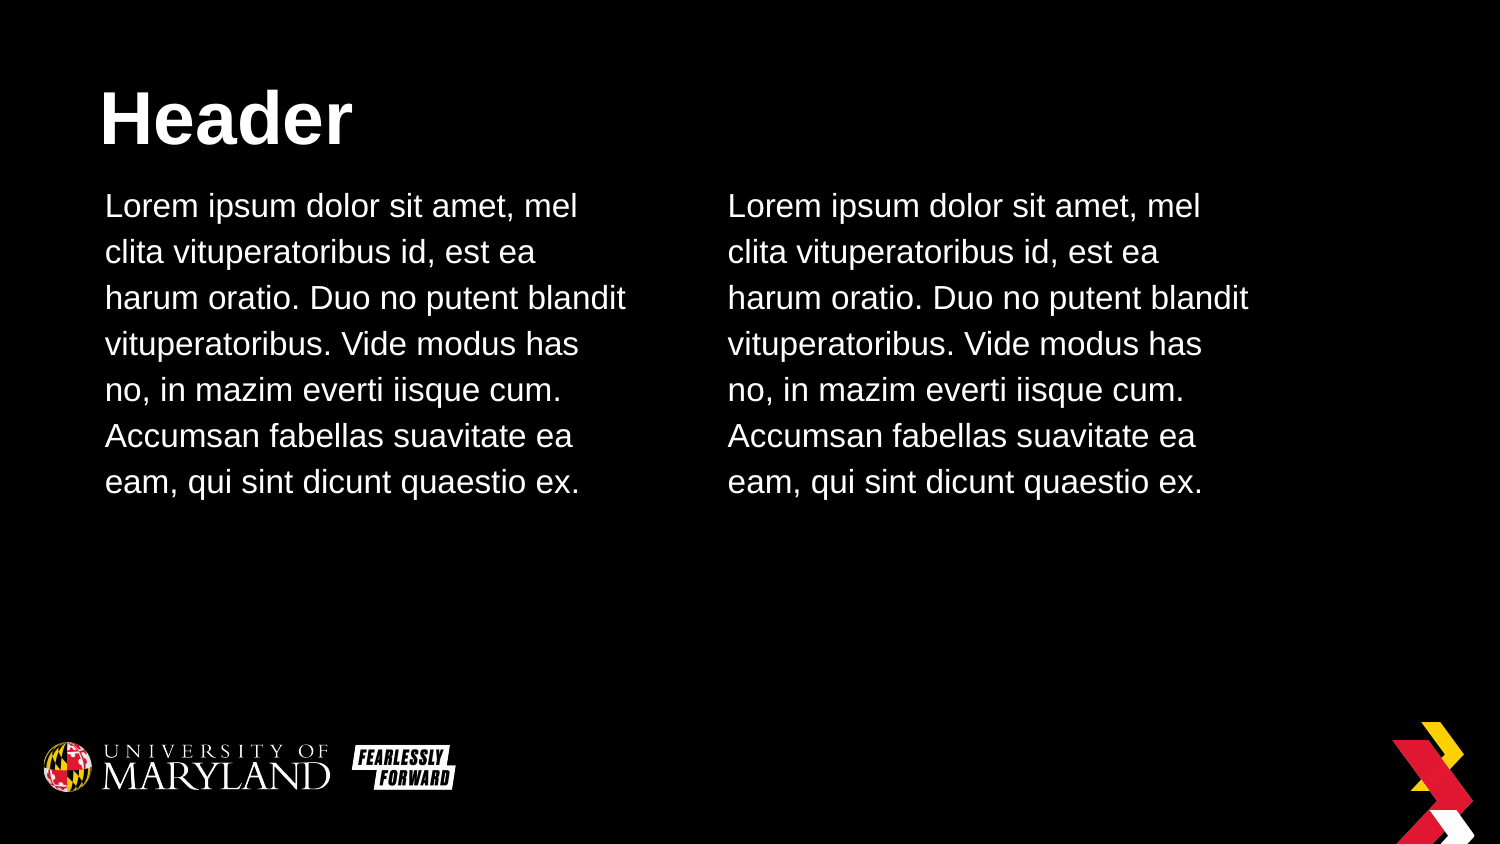

# Header
Lorem ipsum dolor sit amet, mel clita vituperatoribus id, est ea harum oratio. Duo no putent blandit vituperatoribus. Vide modus has no, in mazim everti iisque cum. Accumsan fabellas suavitate ea eam, qui sint dicunt quaestio ex.
Lorem ipsum dolor sit amet, mel clita vituperatoribus id, est ea harum oratio. Duo no putent blandit vituperatoribus. Vide modus has no, in mazim everti iisque cum. Accumsan fabellas suavitate ea eam, qui sint dicunt quaestio ex.

6